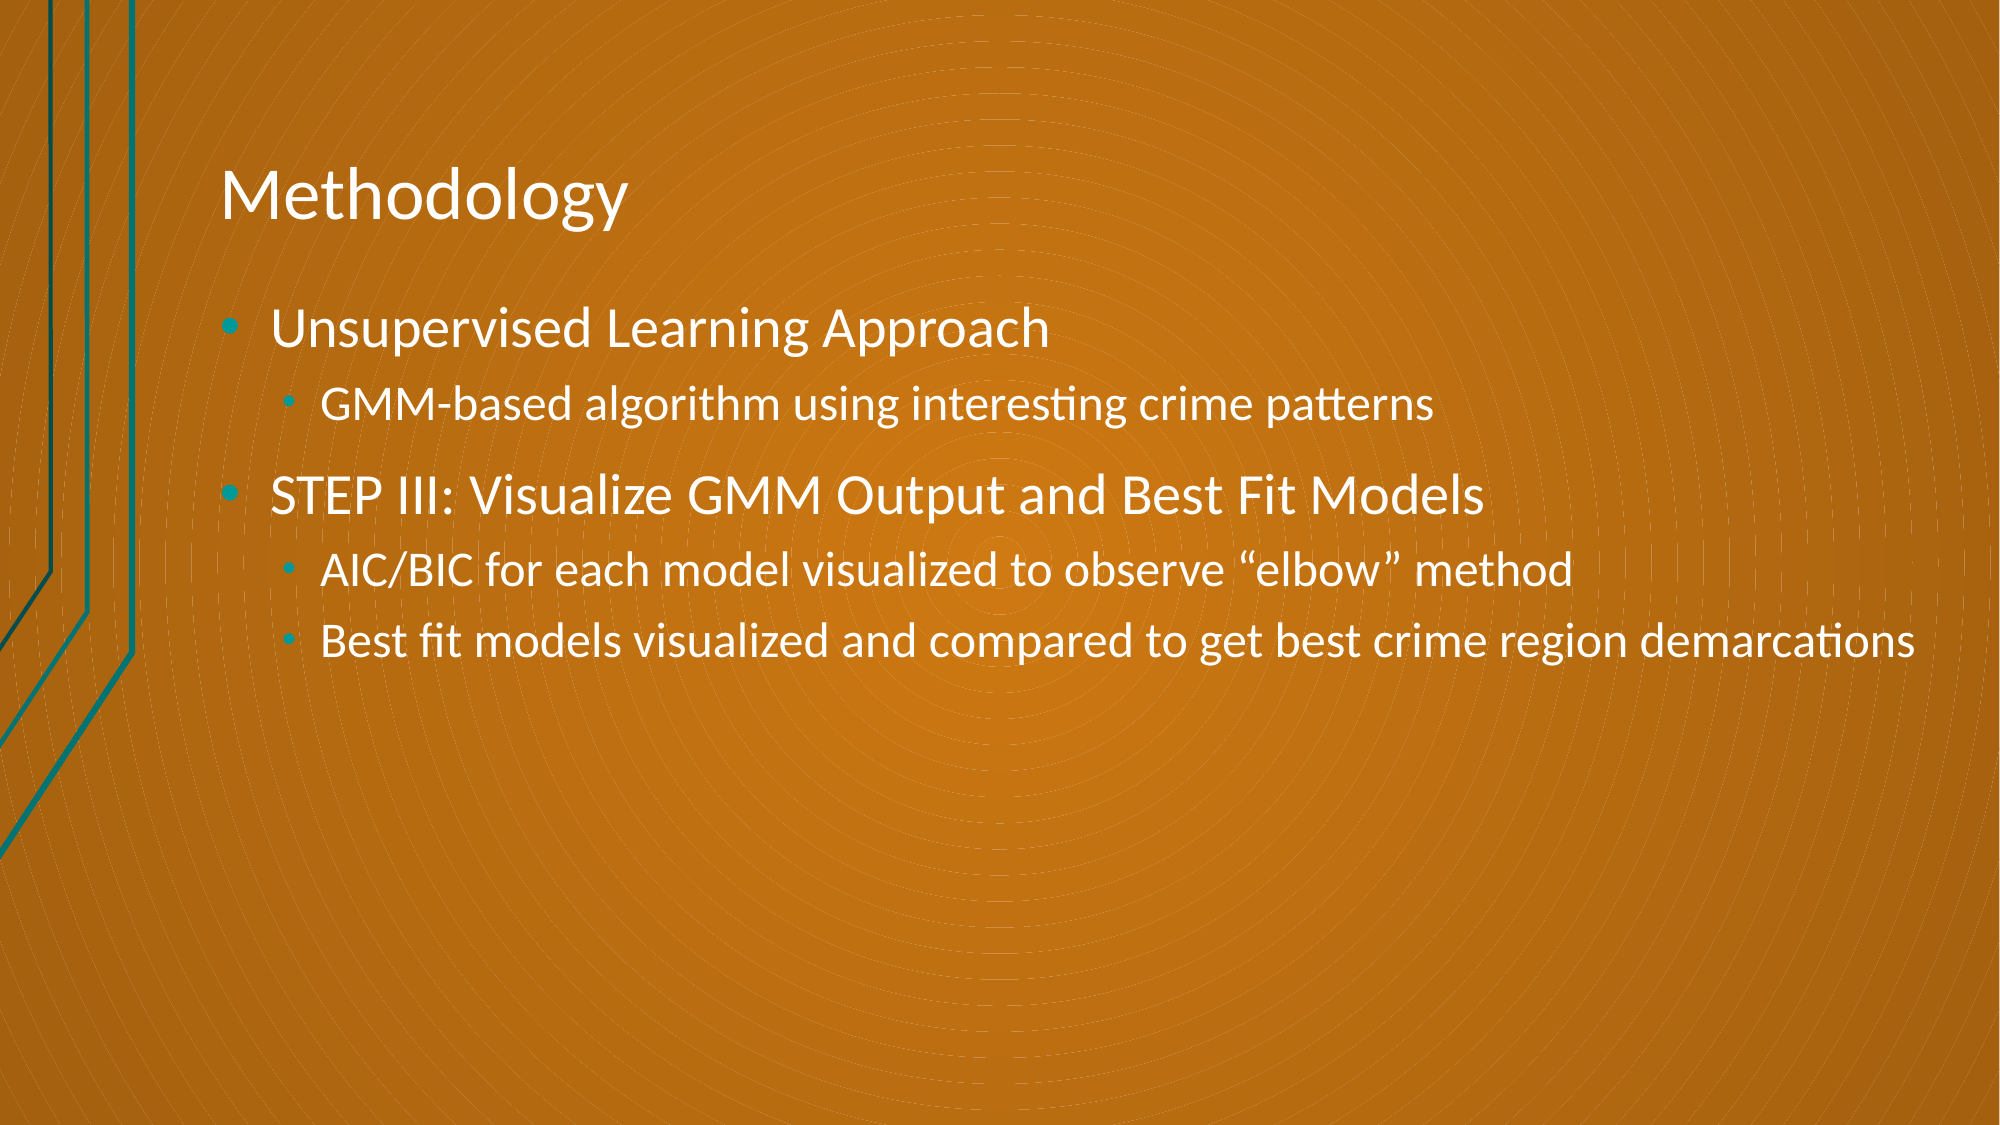

# Methodology
Unsupervised Learning Approach
GMM-based algorithm using interesting crime patterns
STEP III: Visualize GMM Output and Best Fit Models
AIC/BIC for each model visualized to observe “elbow” method
Best fit models visualized and compared to get best crime region demarcations